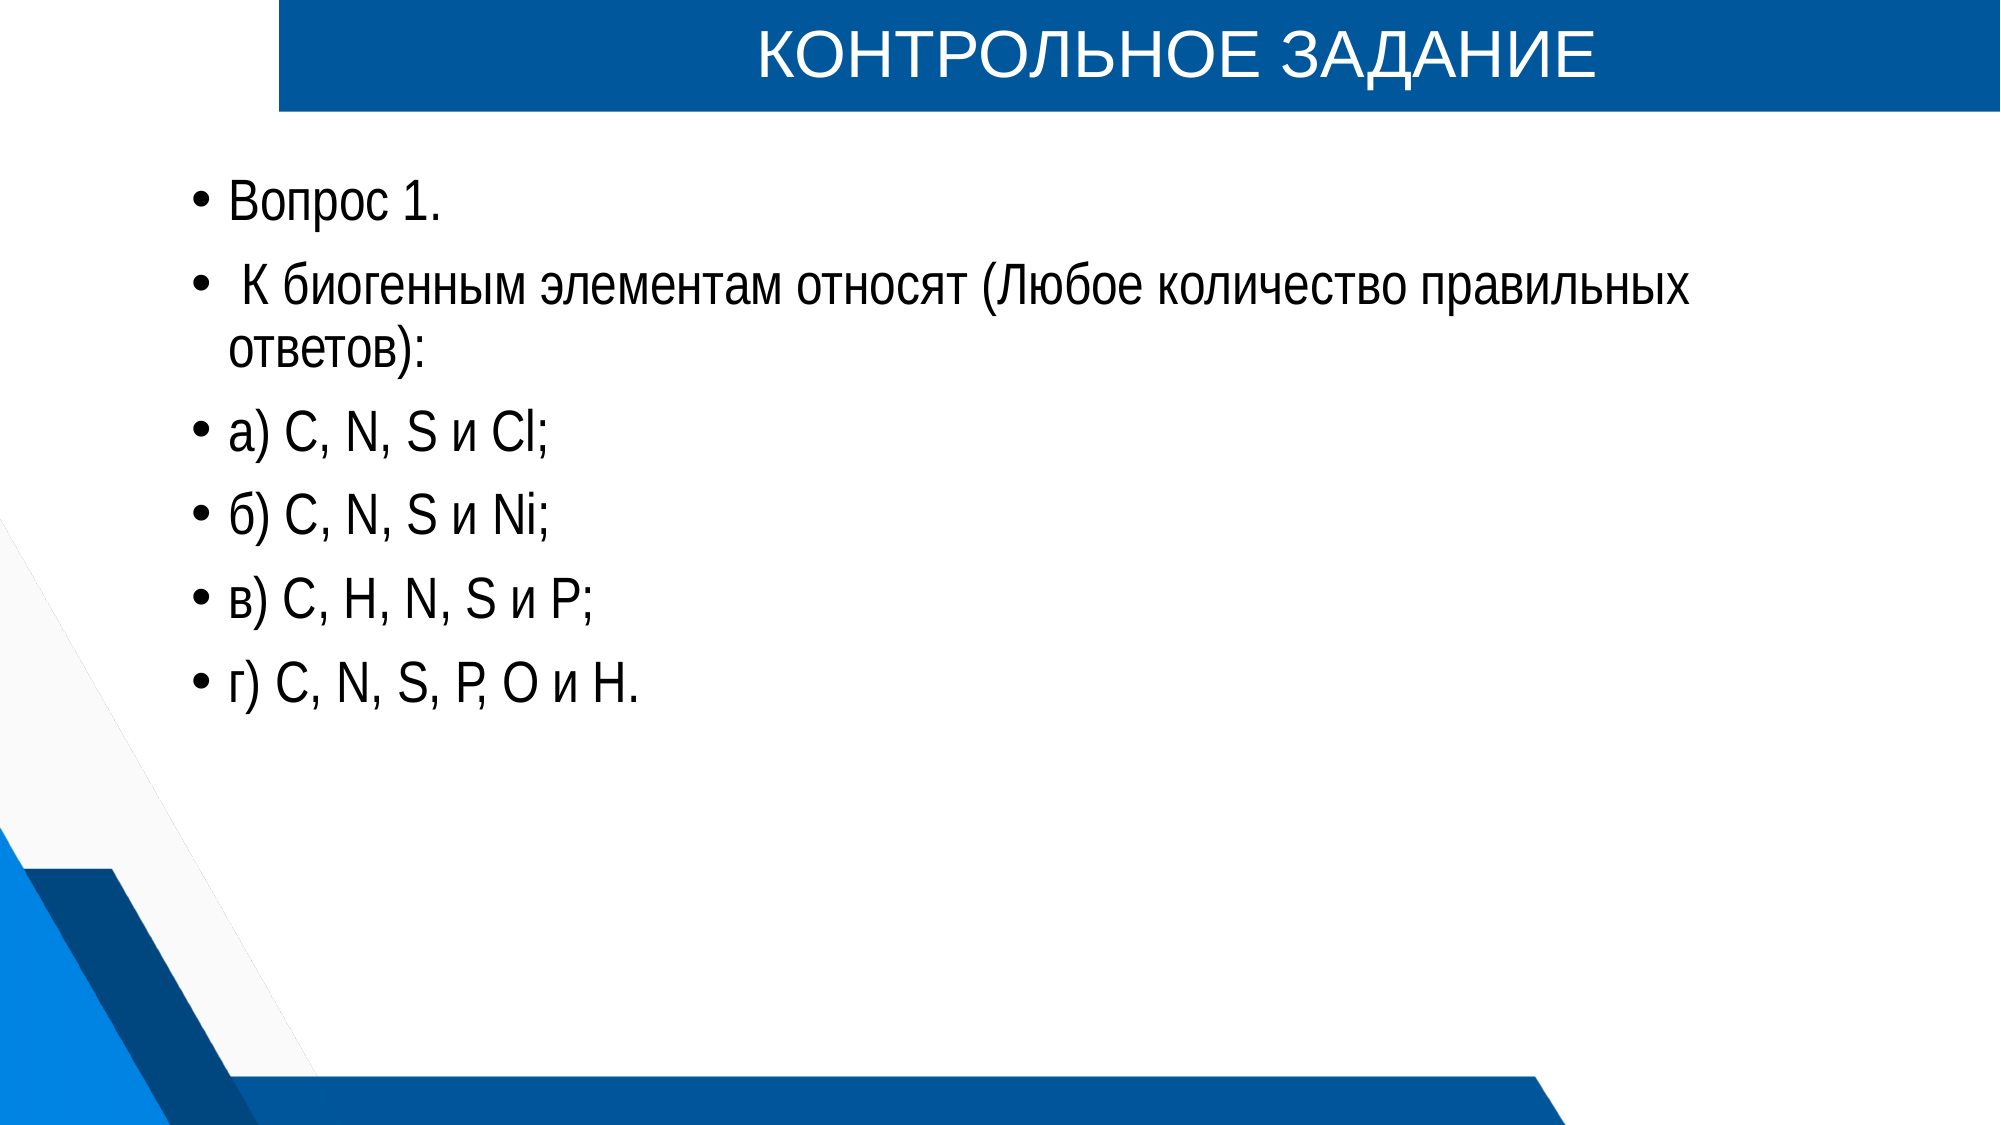

# КОНТРОЛЬНОЕ ЗАДАНИЕ
Вопрос 1.
 К биогенным элементам относят (Любое количество правильных ответов):
а) С, N, S и Cl;
б) С, N, S и Ni;
в) С, Н, N, S и Р;
г) С, N, S, Р, О и Н.